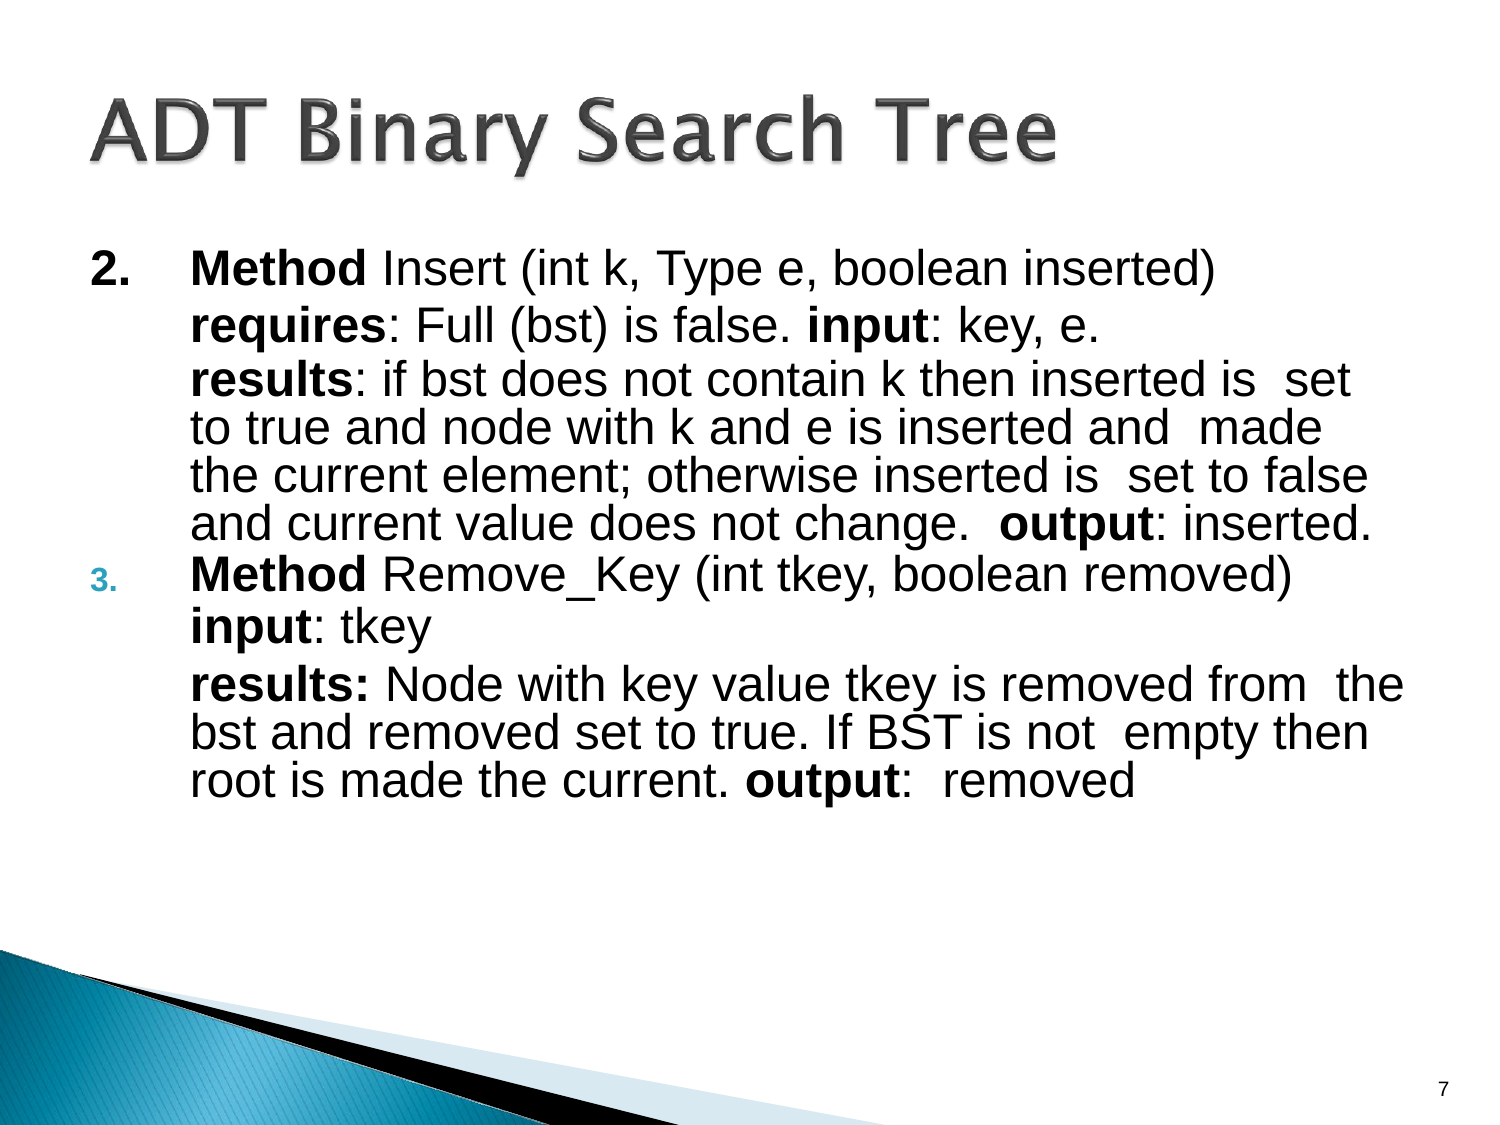

Method Insert (int k, Type e, boolean inserted)  requires: Full (bst) is false. input: key, e.
results: if bst does not contain k then inserted is  set to true and node with k and e is inserted and  made the current element; otherwise inserted is  set to false and current value does not change.  output: inserted.
Method Remove_Key (int tkey, boolean removed)
input: tkey
results: Node with key value tkey is removed from  the bst and removed set to true. If BST is not  empty then root is made the current. output:  removed
7